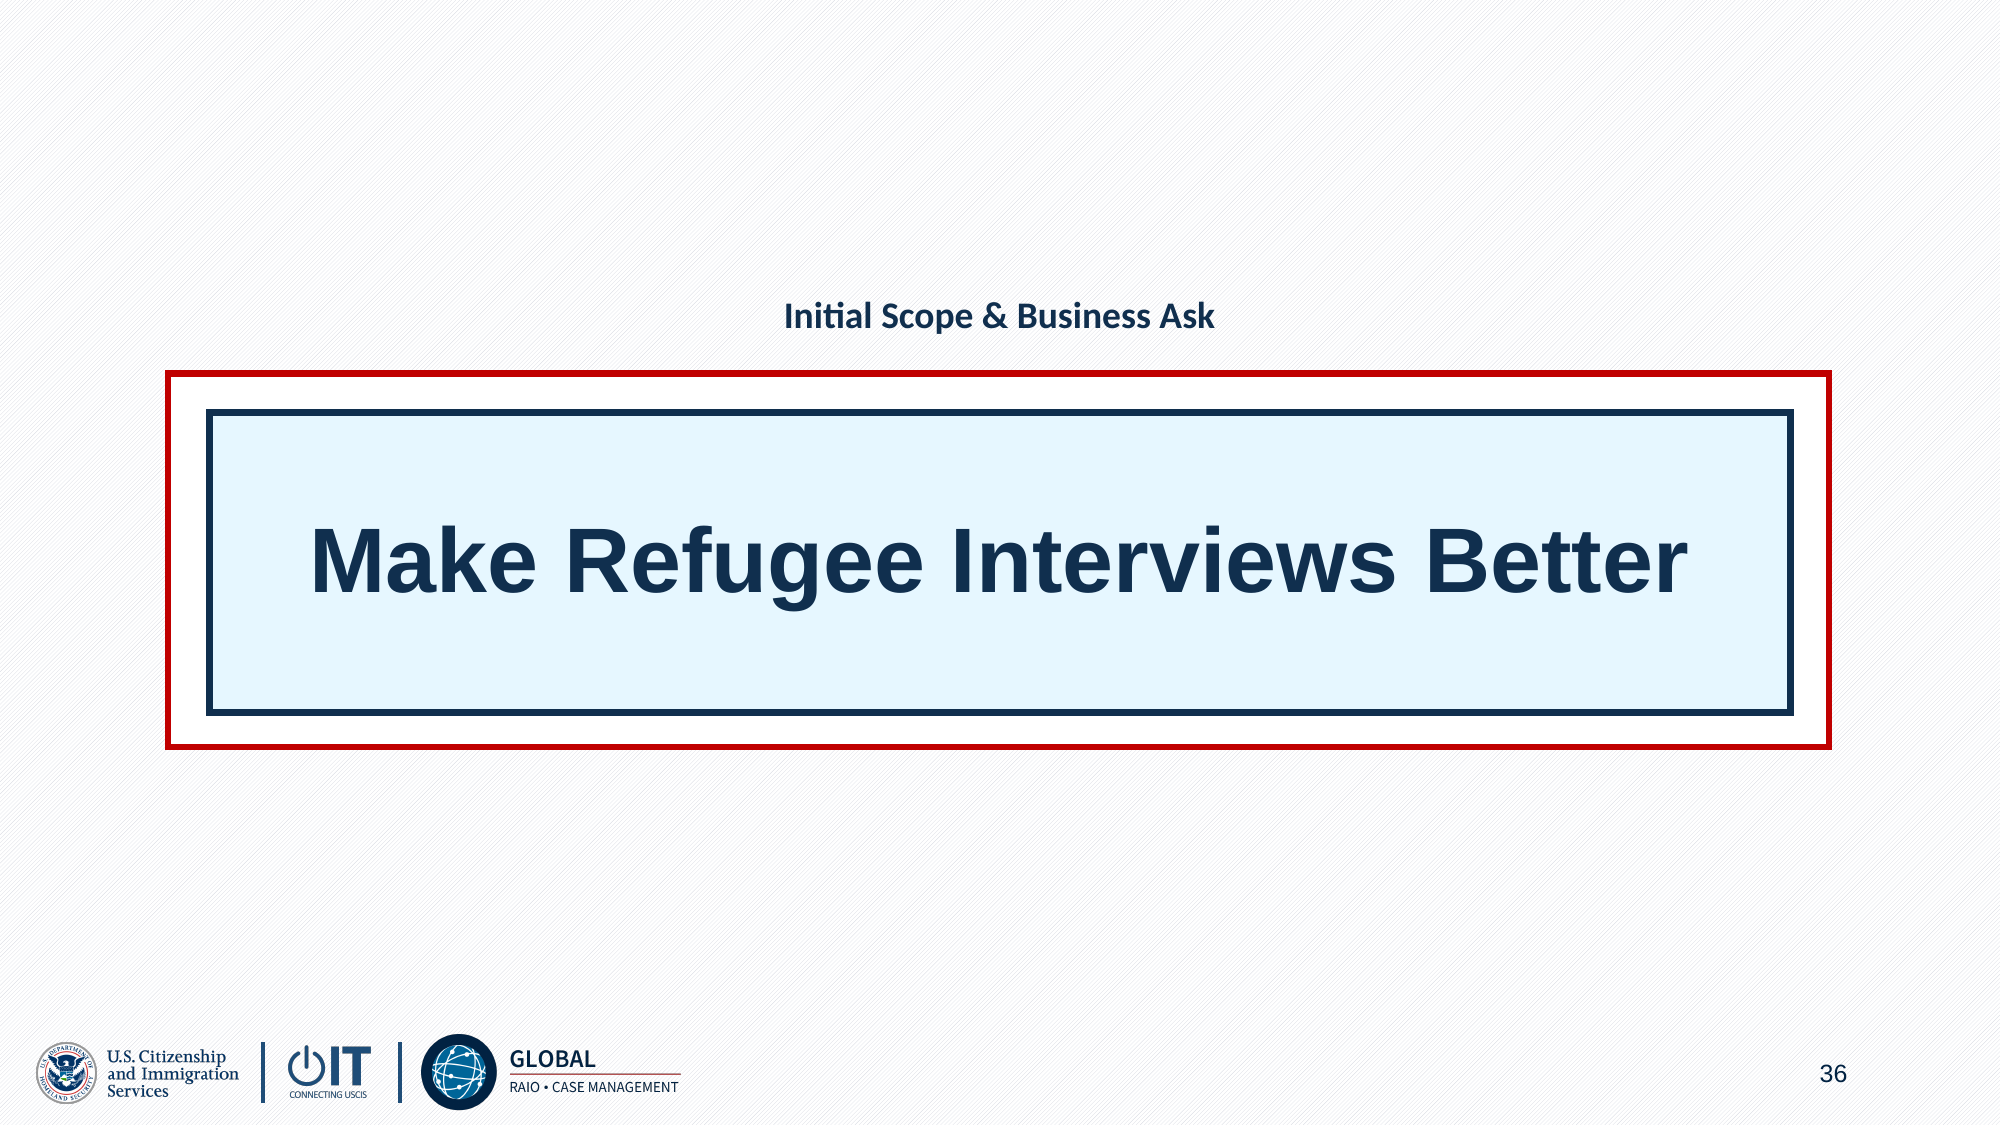

Initial Scope & Business Ask
# Make Refugee Interviews Better
36